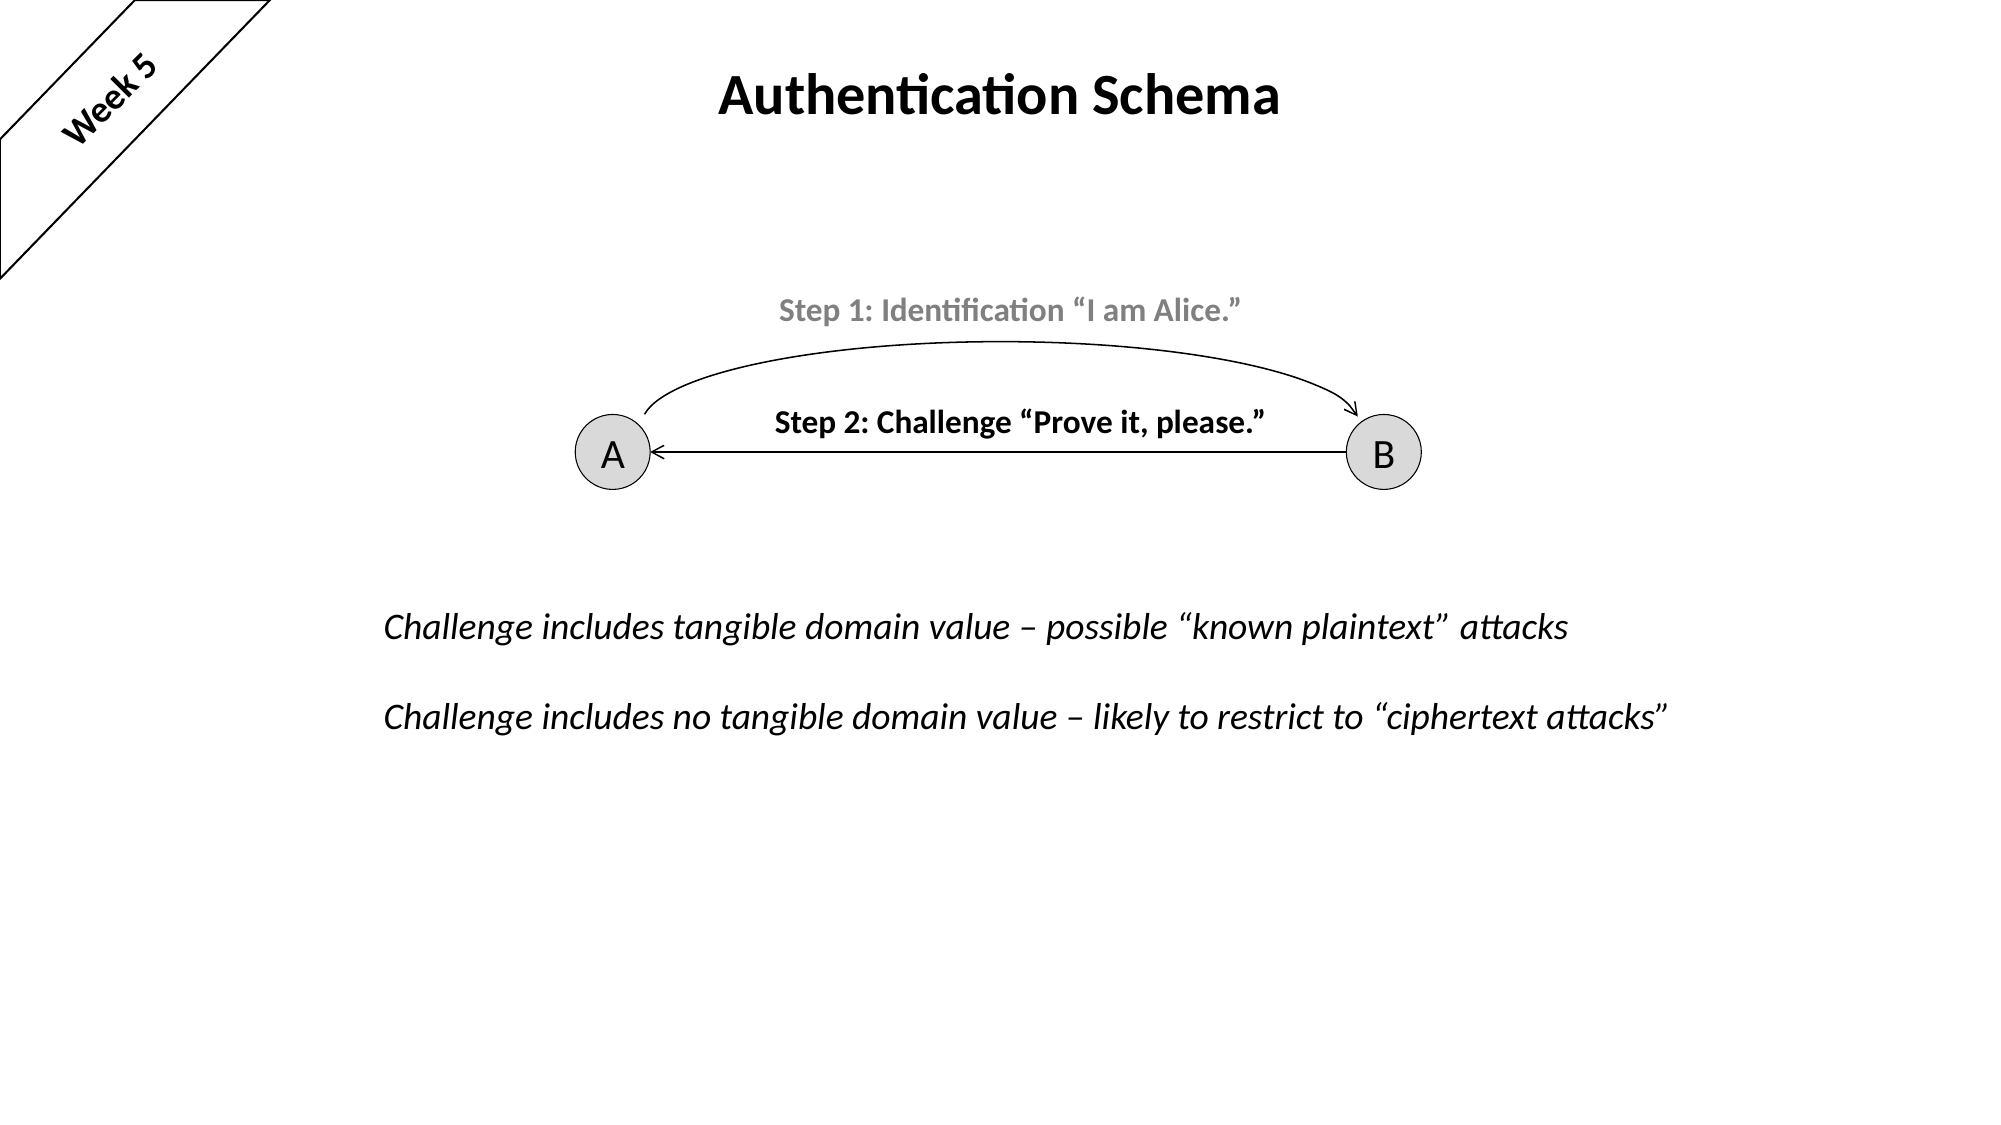

# Authentication Schema
Week 5
Step 1: Identification “I am Alice.”

Step 2: Challenge “Prove it, please.”
A
B
Challenge includes tangible domain value – possible “known plaintext” attacks

Challenge includes no tangible domain value – likely to restrict to “ciphertext attacks”